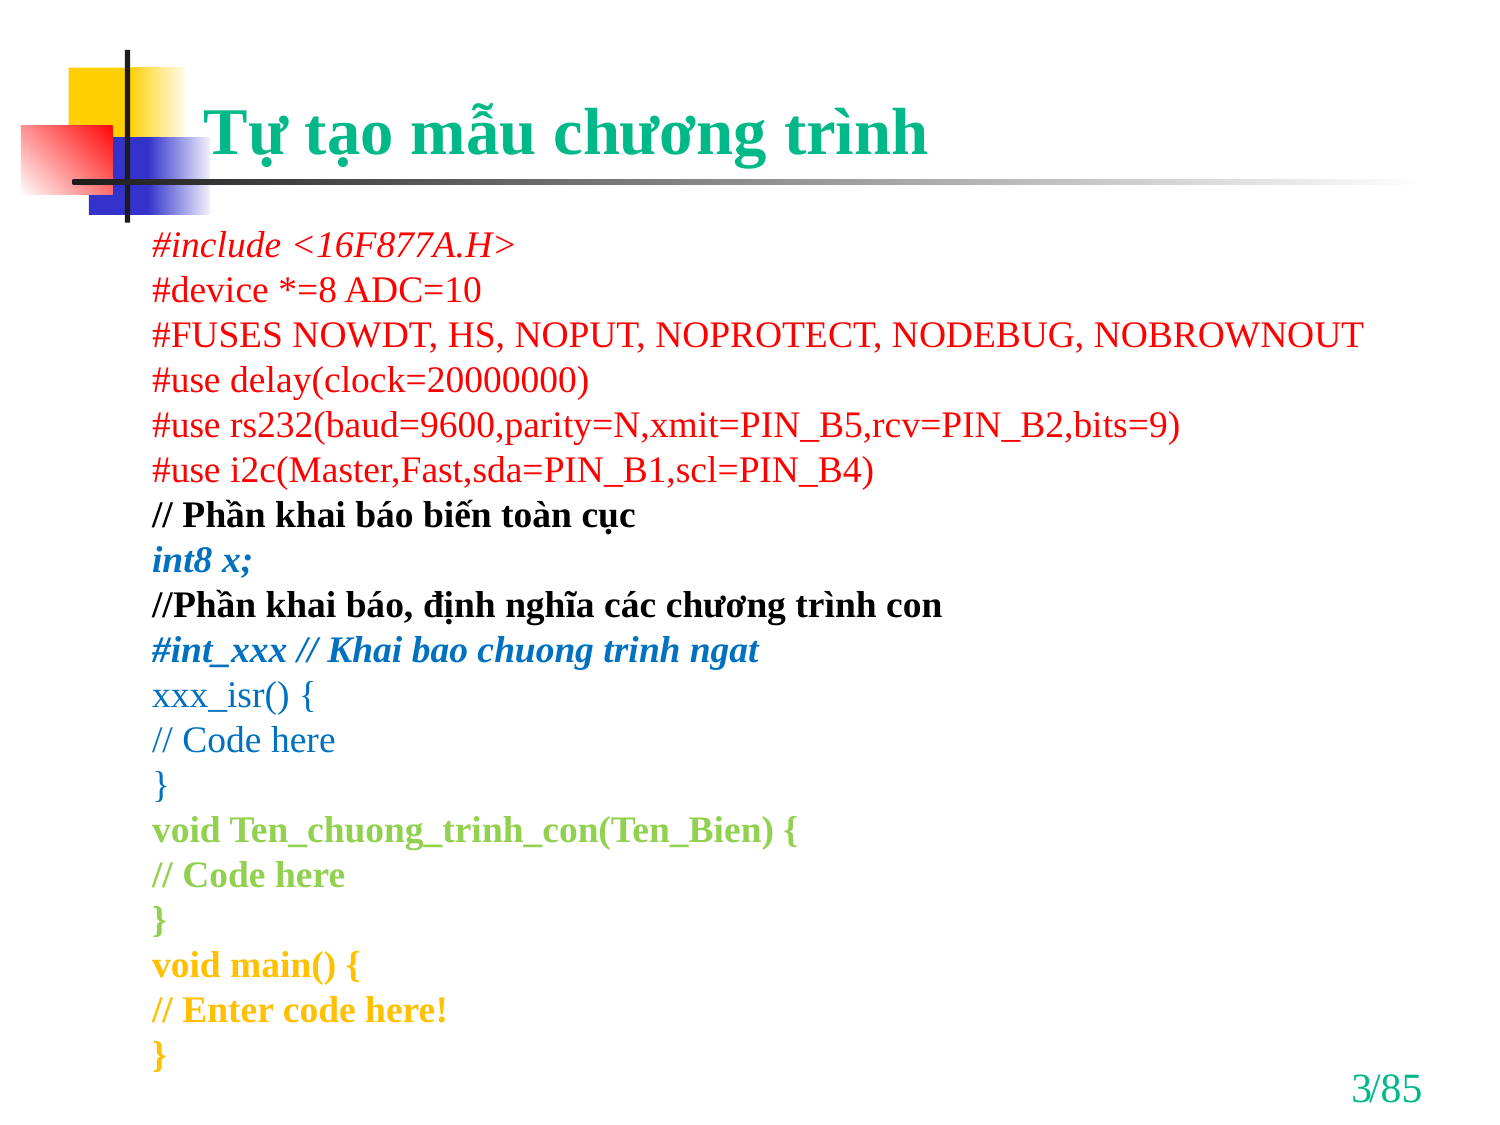

# Tự tạo mẫu chương trình
#include <16F877A.H>
#device *=8 ADC=10
#FUSES NOWDT, HS, NOPUT, NOPROTECT, NODEBUG, NOBROWNOUT #use delay(clock=20000000)
#use rs232(baud=9600,parity=N,xmit=PIN_B5,rcv=PIN_B2,bits=9)
#use i2c(Master,Fast,sda=PIN_B1,scl=PIN_B4)
// Phần khai báo biến toàn cục
int8 x;
//Phần khai báo, định nghĩa các chương trình con
#int_xxx // Khai bao chuong trinh ngat
xxx_isr() {
// Code here
}
void Ten_chuong_trinh_con(Ten_Bien) {
// Code here
}
void main() {
// Enter code here!
}

3